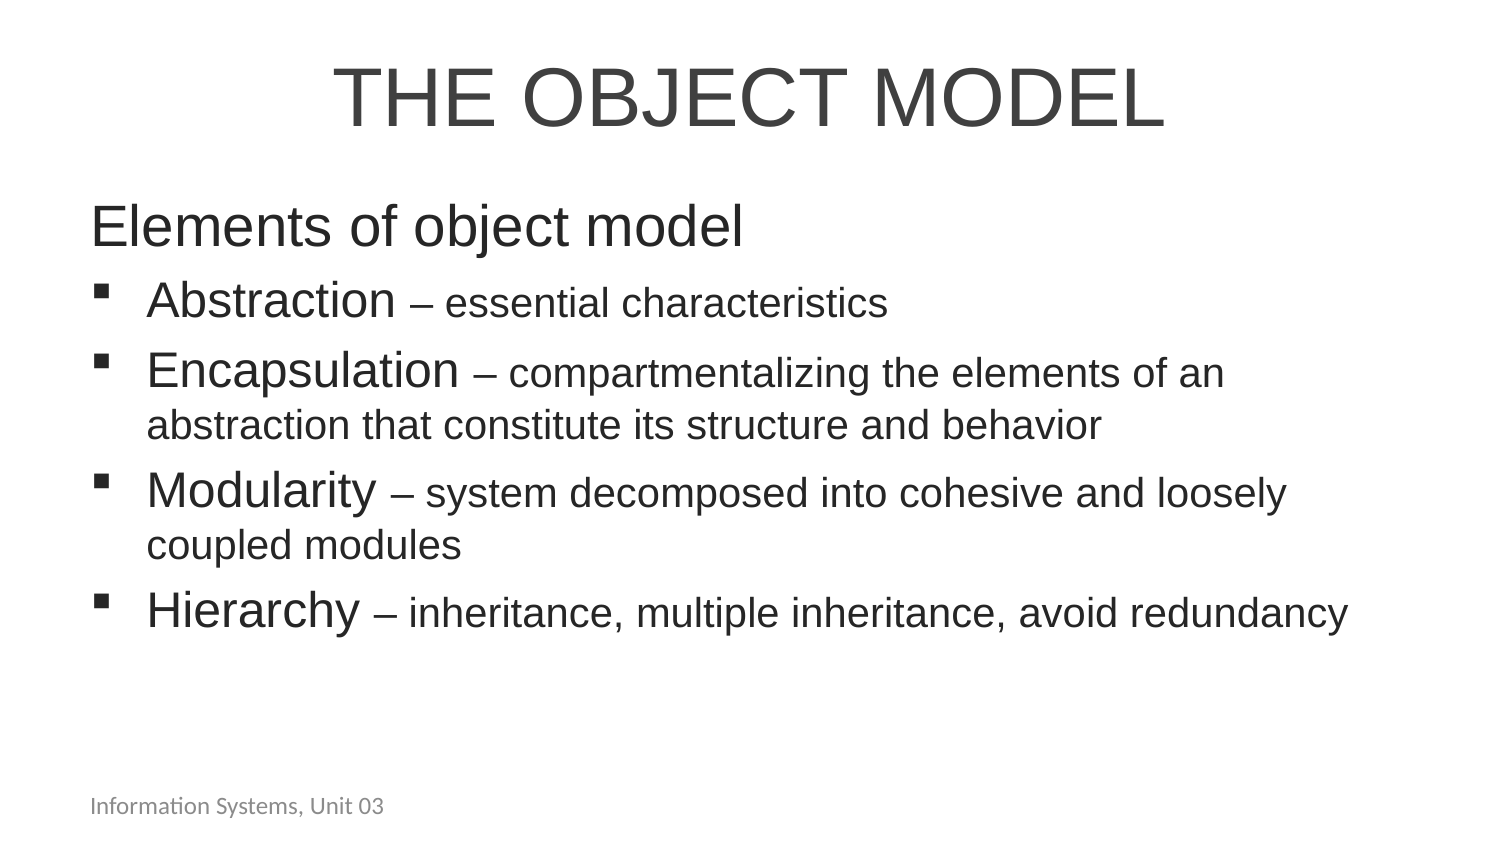

# The object model
Elements of object model
Abstraction – essential characteristics
Encapsulation – compartmentalizing the elements of an abstraction that constitute its structure and behavior
Modularity – system decomposed into cohesive and loosely coupled modules
Hierarchy – inheritance, multiple inheritance, avoid redundancy
Information Systems, Unit 03
7